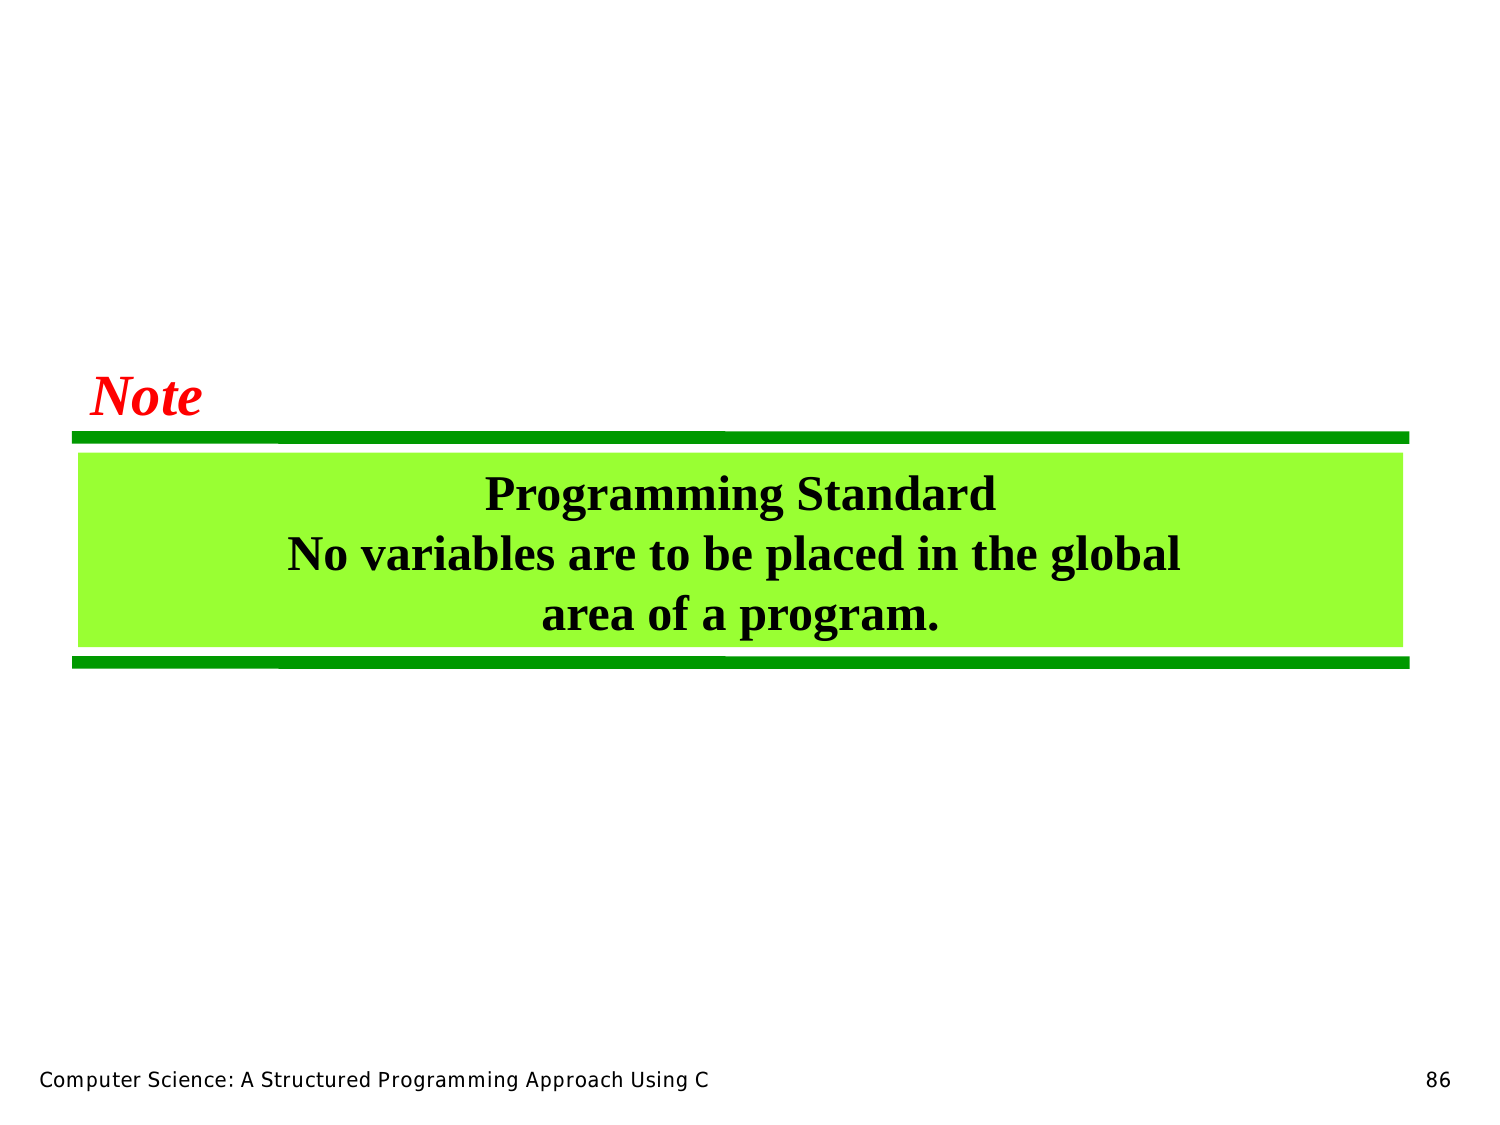

Note

Programming Standard
No variables are to be placed in the global
area of a program.

Computer Science: A Structured Programming Approach Using C
86